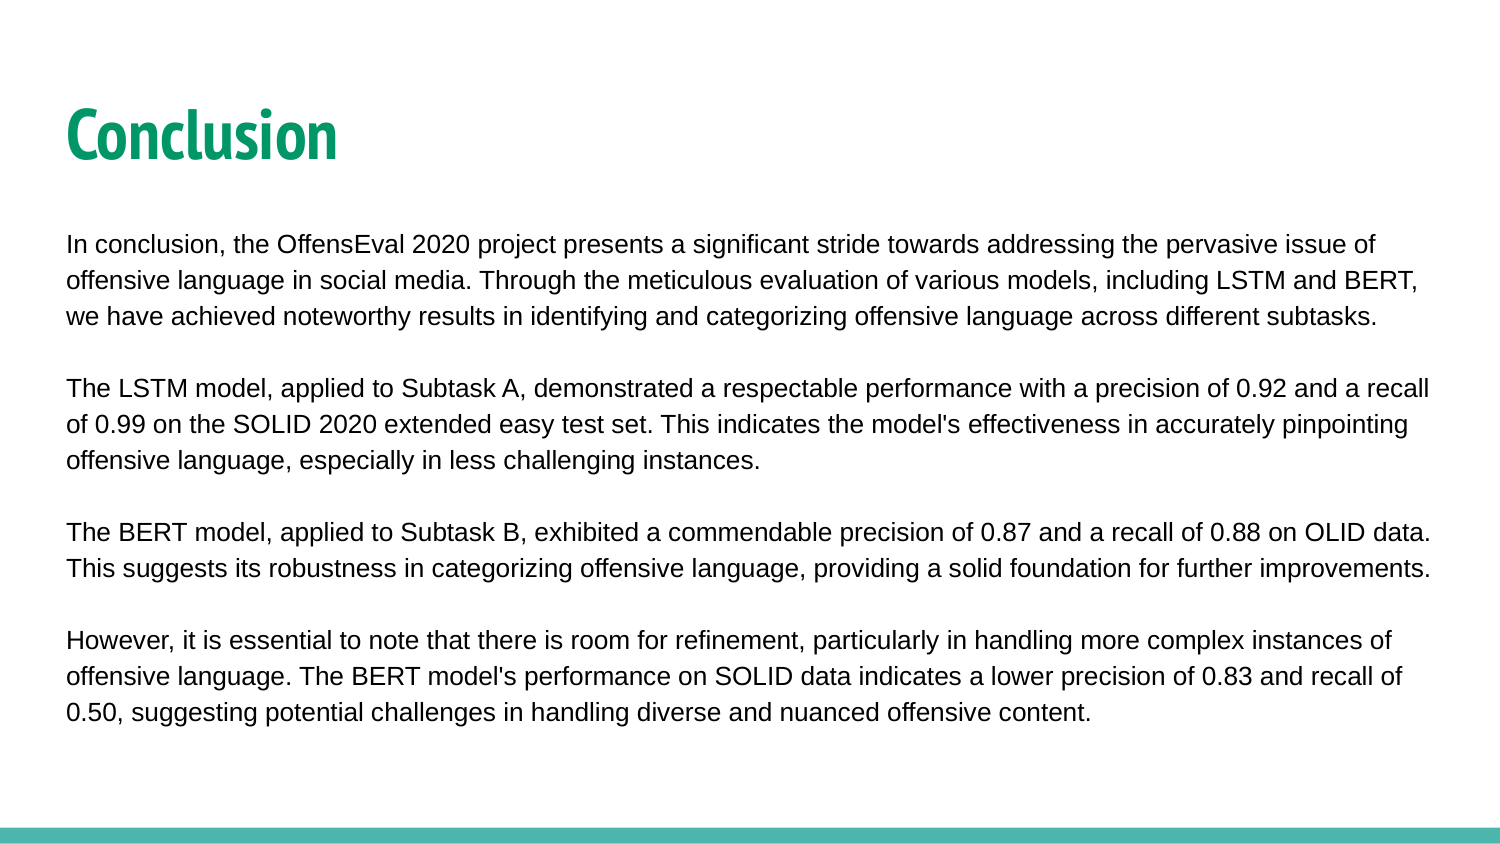

# Conclusion
In conclusion, the OffensEval 2020 project presents a significant stride towards addressing the pervasive issue of offensive language in social media. Through the meticulous evaluation of various models, including LSTM and BERT, we have achieved noteworthy results in identifying and categorizing offensive language across different subtasks.

The LSTM model, applied to Subtask A, demonstrated a respectable performance with a precision of 0.92 and a recall of 0.99 on the SOLID 2020 extended easy test set. This indicates the model's effectiveness in accurately pinpointing offensive language, especially in less challenging instances.

The BERT model, applied to Subtask B, exhibited a commendable precision of 0.87 and a recall of 0.88 on OLID data. This suggests its robustness in categorizing offensive language, providing a solid foundation for further improvements.

However, it is essential to note that there is room for refinement, particularly in handling more complex instances of offensive language. The BERT model's performance on SOLID data indicates a lower precision of 0.83 and recall of 0.50, suggesting potential challenges in handling diverse and nuanced offensive content.